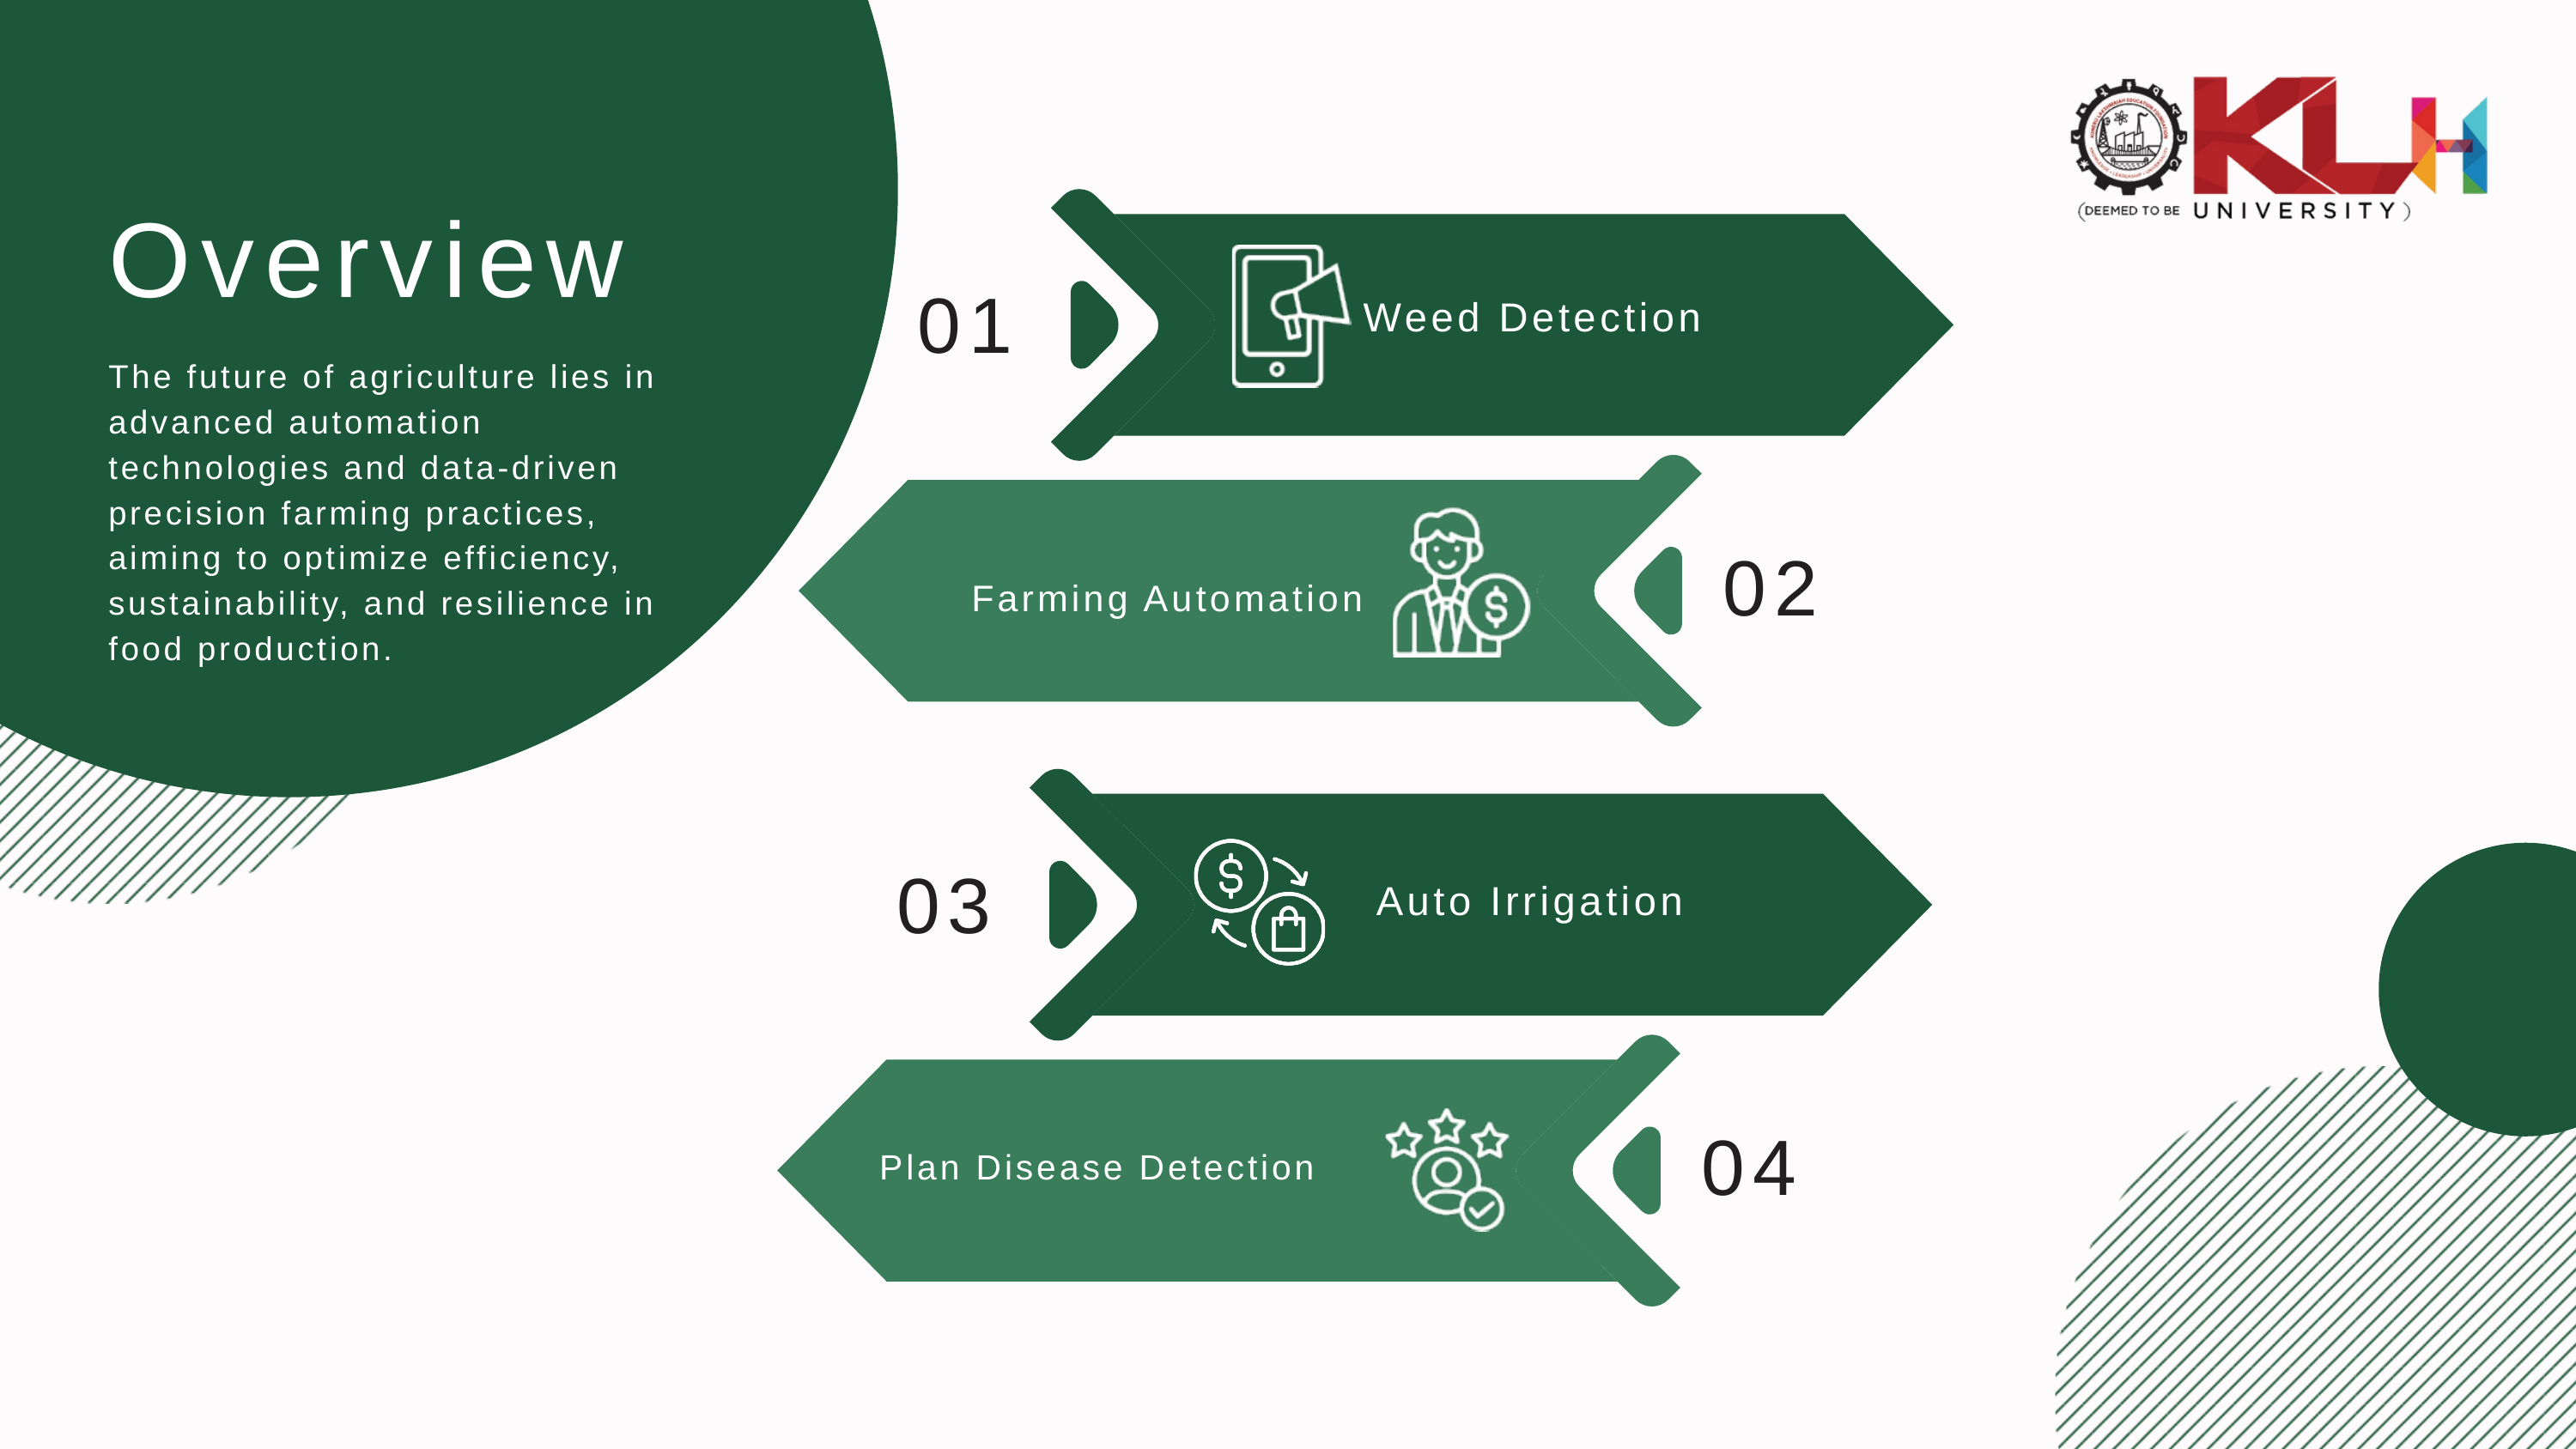

Overview

01

Weed Detection
The future of agriculture lies in advanced automation technologies and data-driven precision farming practices, aiming to optimize efficiency, sustainability, and resilience in food production.

02

Farming Automation

03

Auto Irrigation

04

Plan Disease Detection